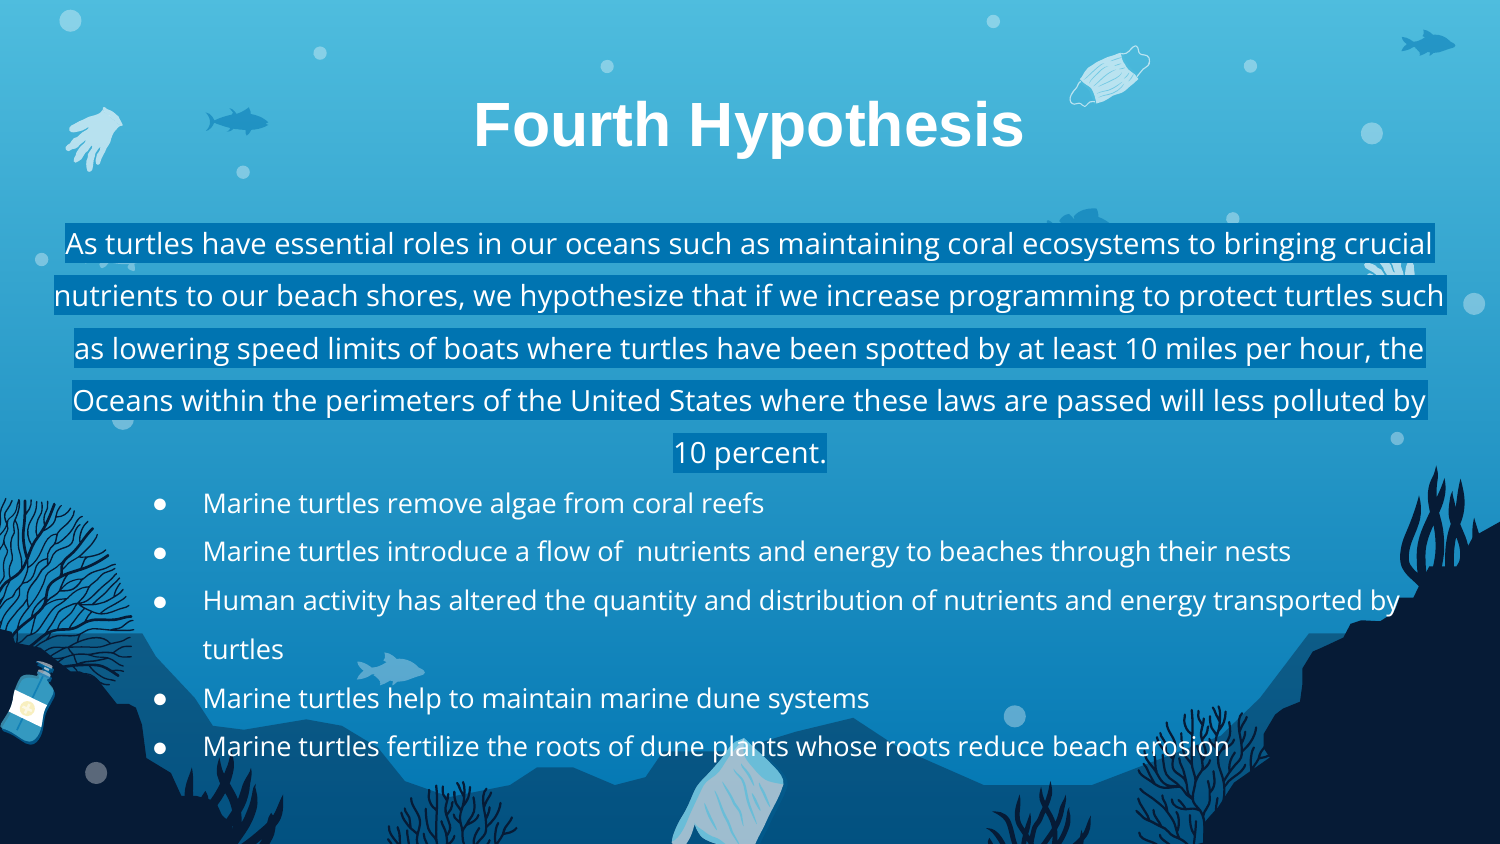

Fourth Hypothesis
As turtles have essential roles in our oceans such as maintaining coral ecosystems to bringing crucial nutrients to our beach shores, we hypothesize that if we increase programming to protect turtles such as lowering speed limits of boats where turtles have been spotted by at least 10 miles per hour, the Oceans within the perimeters of the United States where these laws are passed will less polluted by 10 percent.
Marine turtles remove algae from coral reefs
Marine turtles introduce a flow of  nutrients and energy to beaches through their nests
Human activity has altered the quantity and distribution of nutrients and energy transported by turtles
Marine turtles help to maintain marine dune systems
Marine turtles fertilize the roots of dune plants whose roots reduce beach erosion